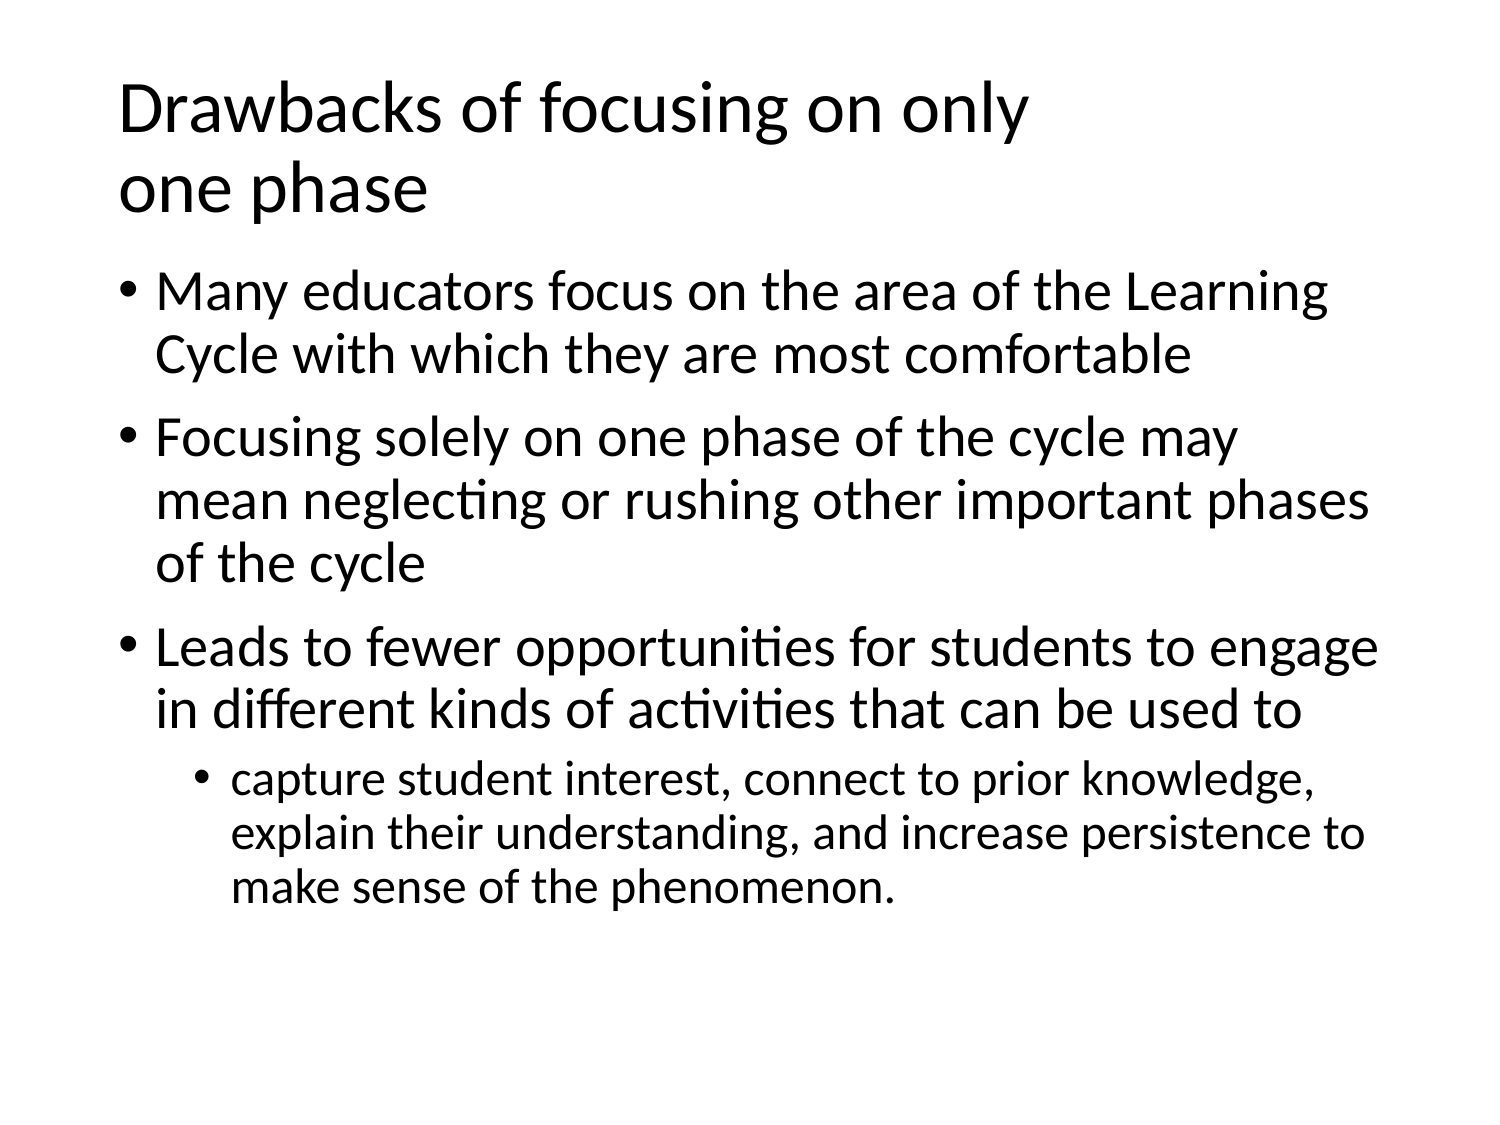

# Drawbacks of focusing on only one phase
Many educators focus on the area of the Learning Cycle with which they are most comfortable
Focusing solely on one phase of the cycle may mean neglecting or rushing other important phases of the cycle
Leads to fewer opportunities for students to engage in different kinds of activities that can be used to
capture student interest, connect to prior knowledge, explain their understanding, and increase persistence to make sense of the phenomenon.